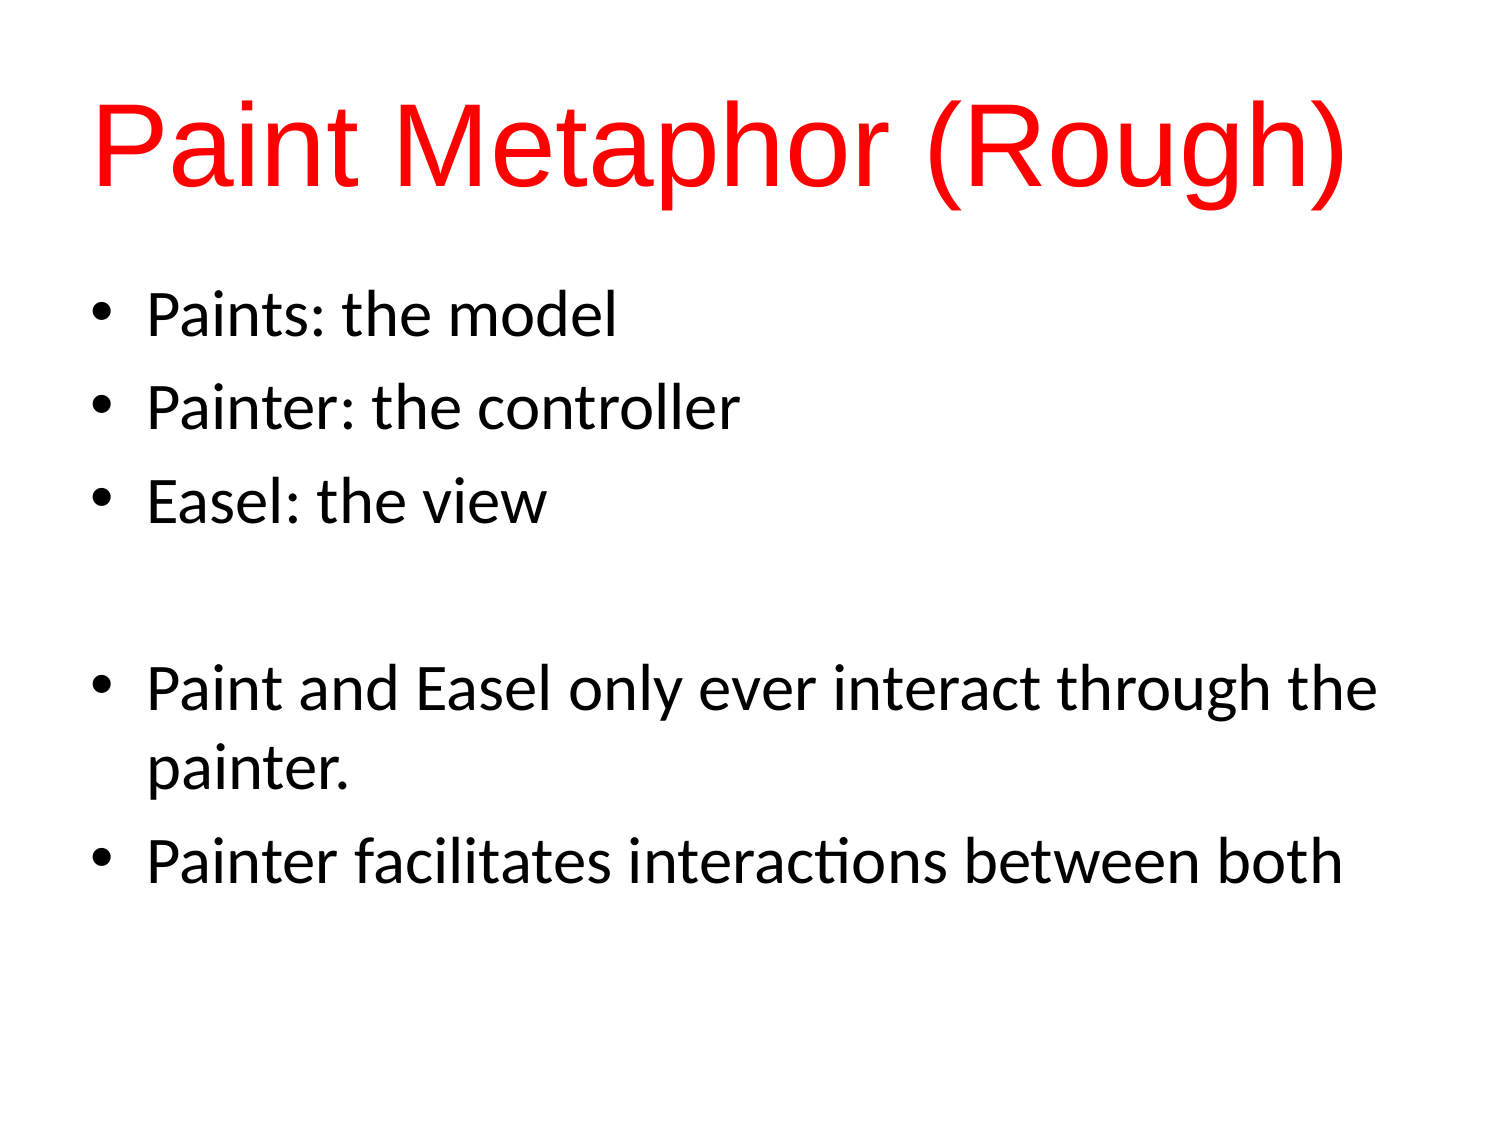

# Paint Metaphor (Rough)
Paints: the model
Painter: the controller
Easel: the view

Paint and Easel only ever interact through the painter.
Painter facilitates interactions between both